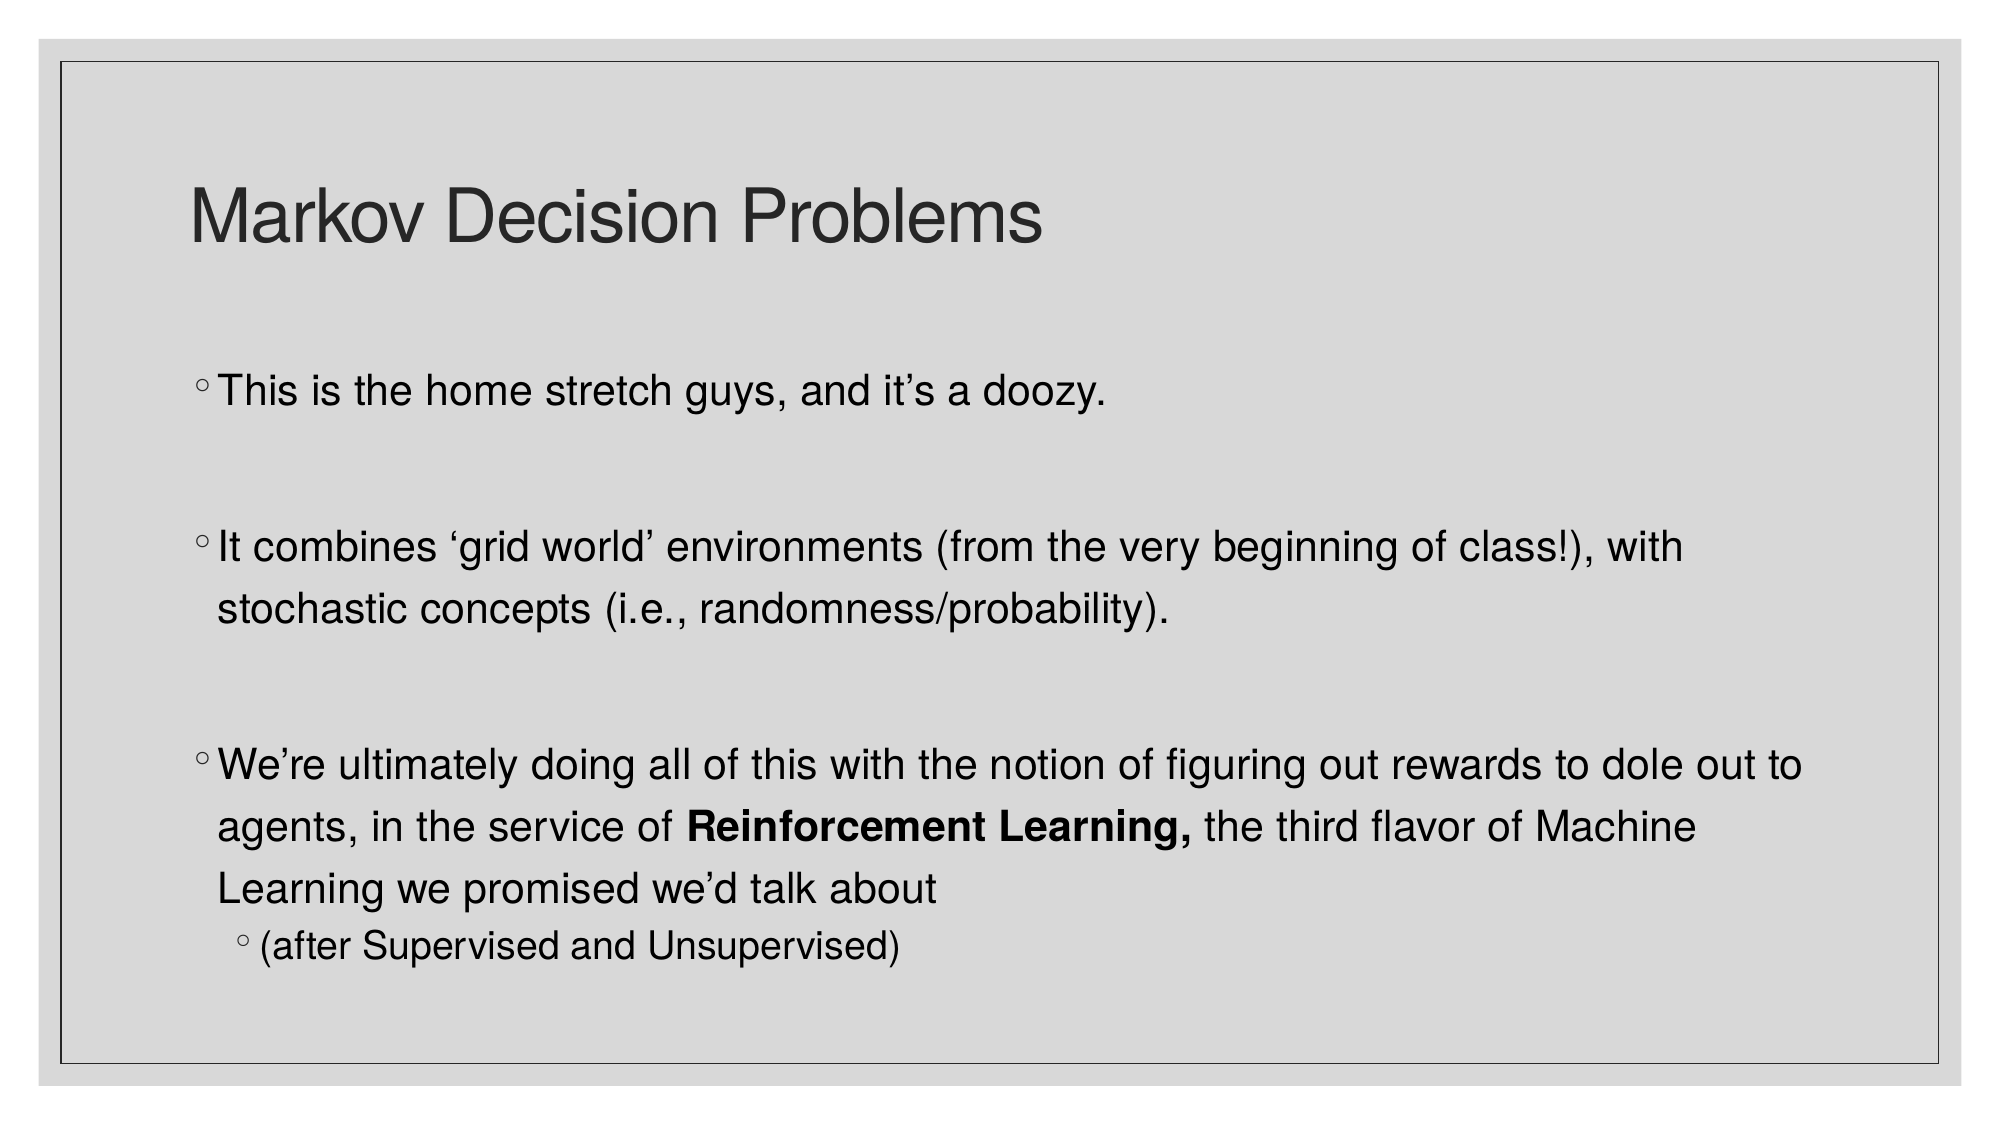

# Markov Decision Problems
This is the home stretch guys, and it’s a doozy.

It combines ‘grid world’ environments (from the very beginning of class!), with stochastic concepts (i.e., randomness/probability).

We’re ultimately doing all of this with the notion of figuring out rewards to dole out to agents, in the service of Reinforcement Learning, the third flavor of Machine Learning we promised we’d talk about
(after Supervised and Unsupervised)